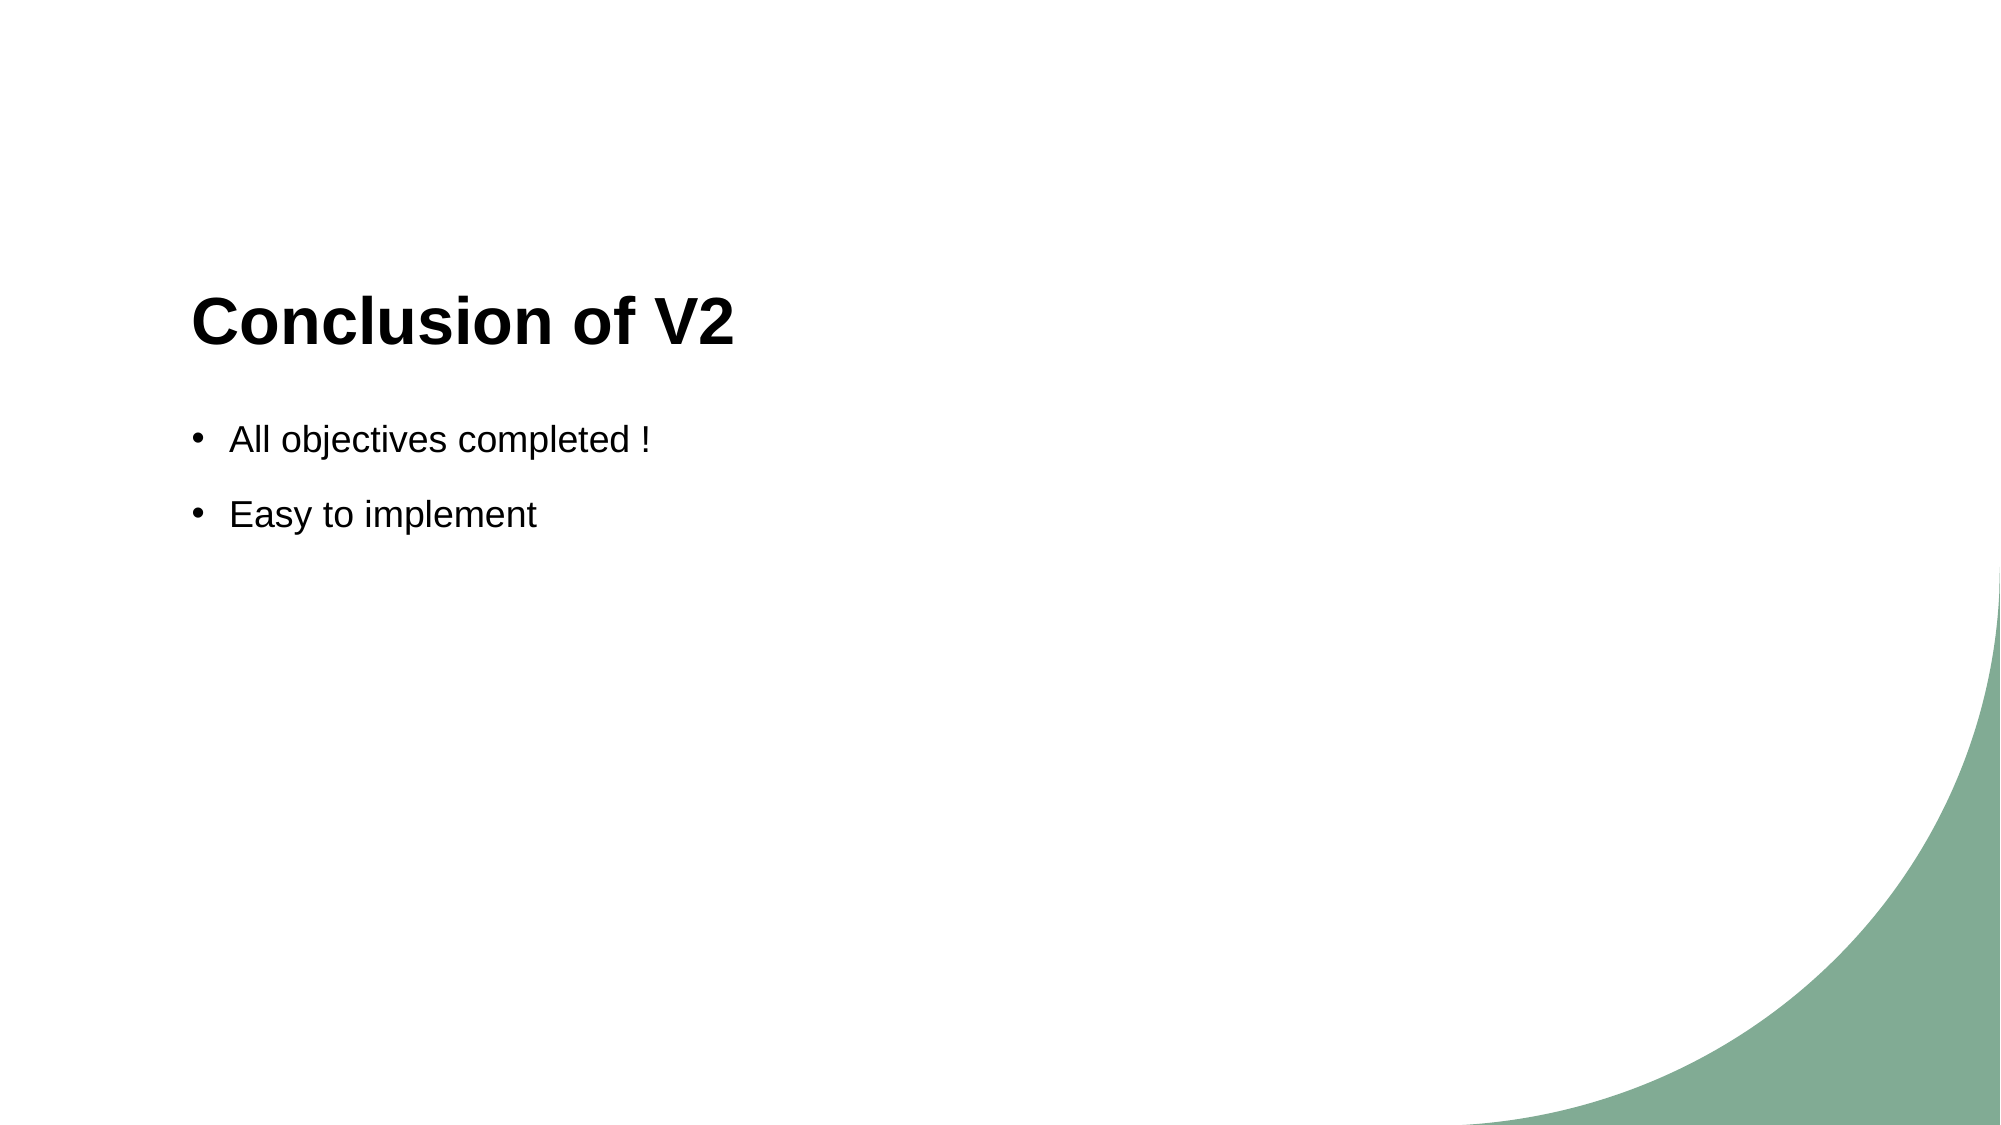

# Conclusion of V2
All objectives completed !
Easy to implement